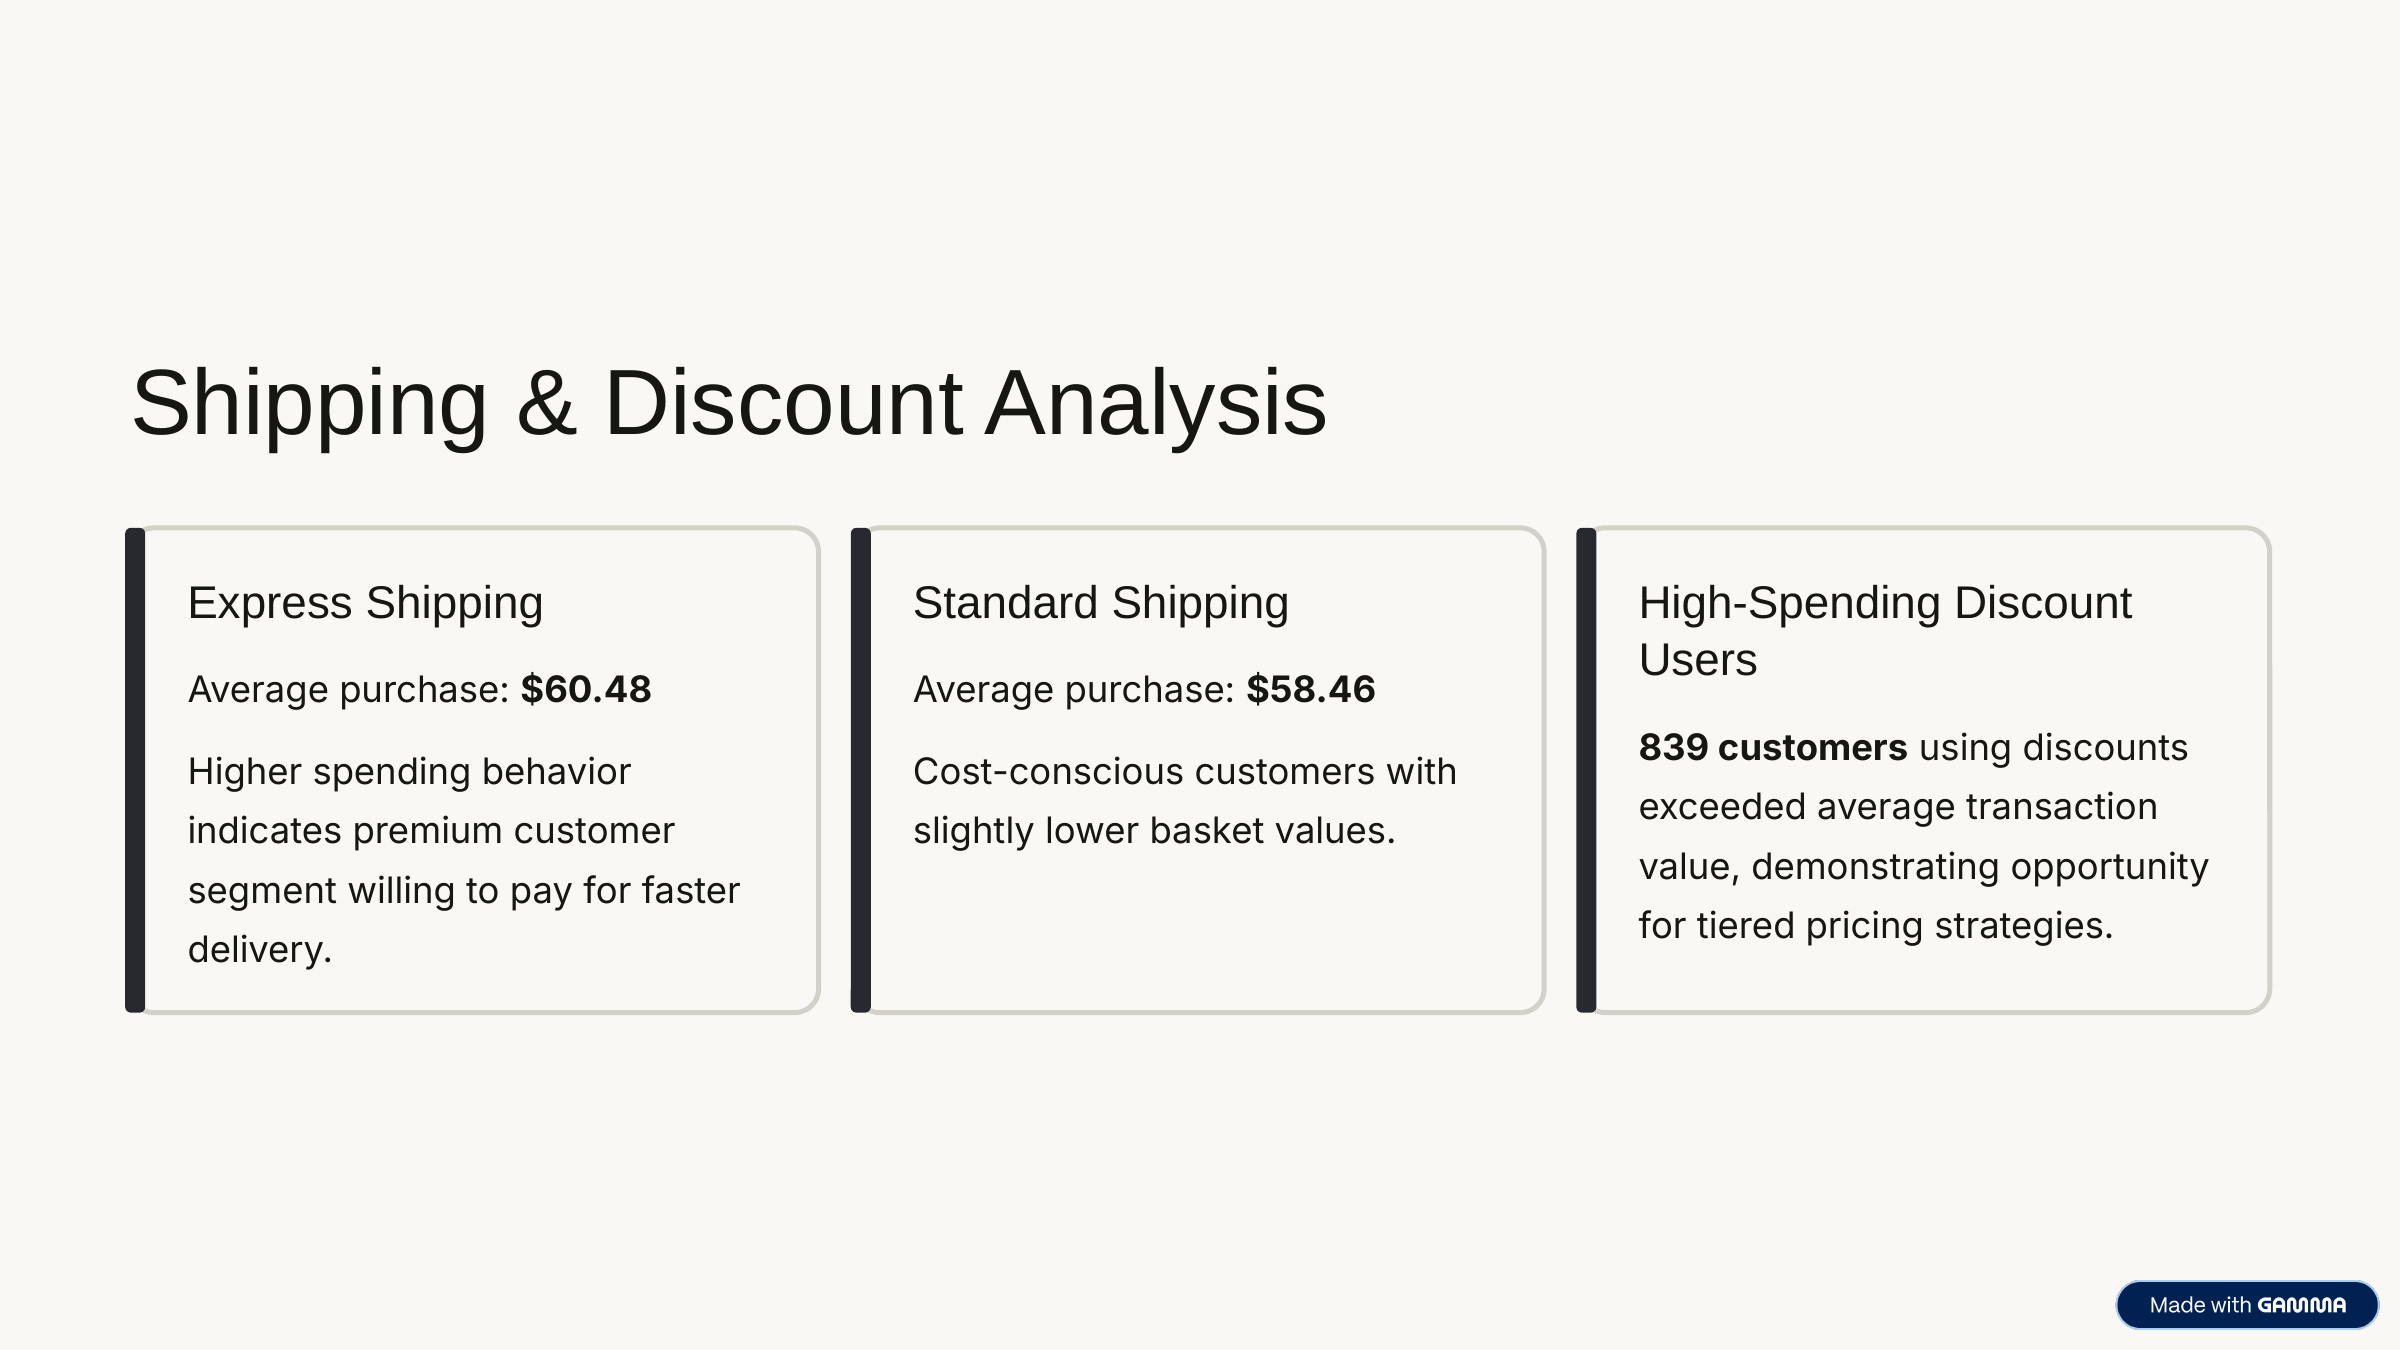

Shipping & Discount Analysis

Express Shipping
Standard Shipping
High-Spending Discount Users
Average purchase: $60.48
Average purchase: $58.46
839 customers using discounts exceeded average transaction value, demonstrating opportunity for tiered pricing strategies.
Higher spending behavior indicates premium customer segment willing to pay for faster delivery.
Cost-conscious customers with slightly lower basket values.